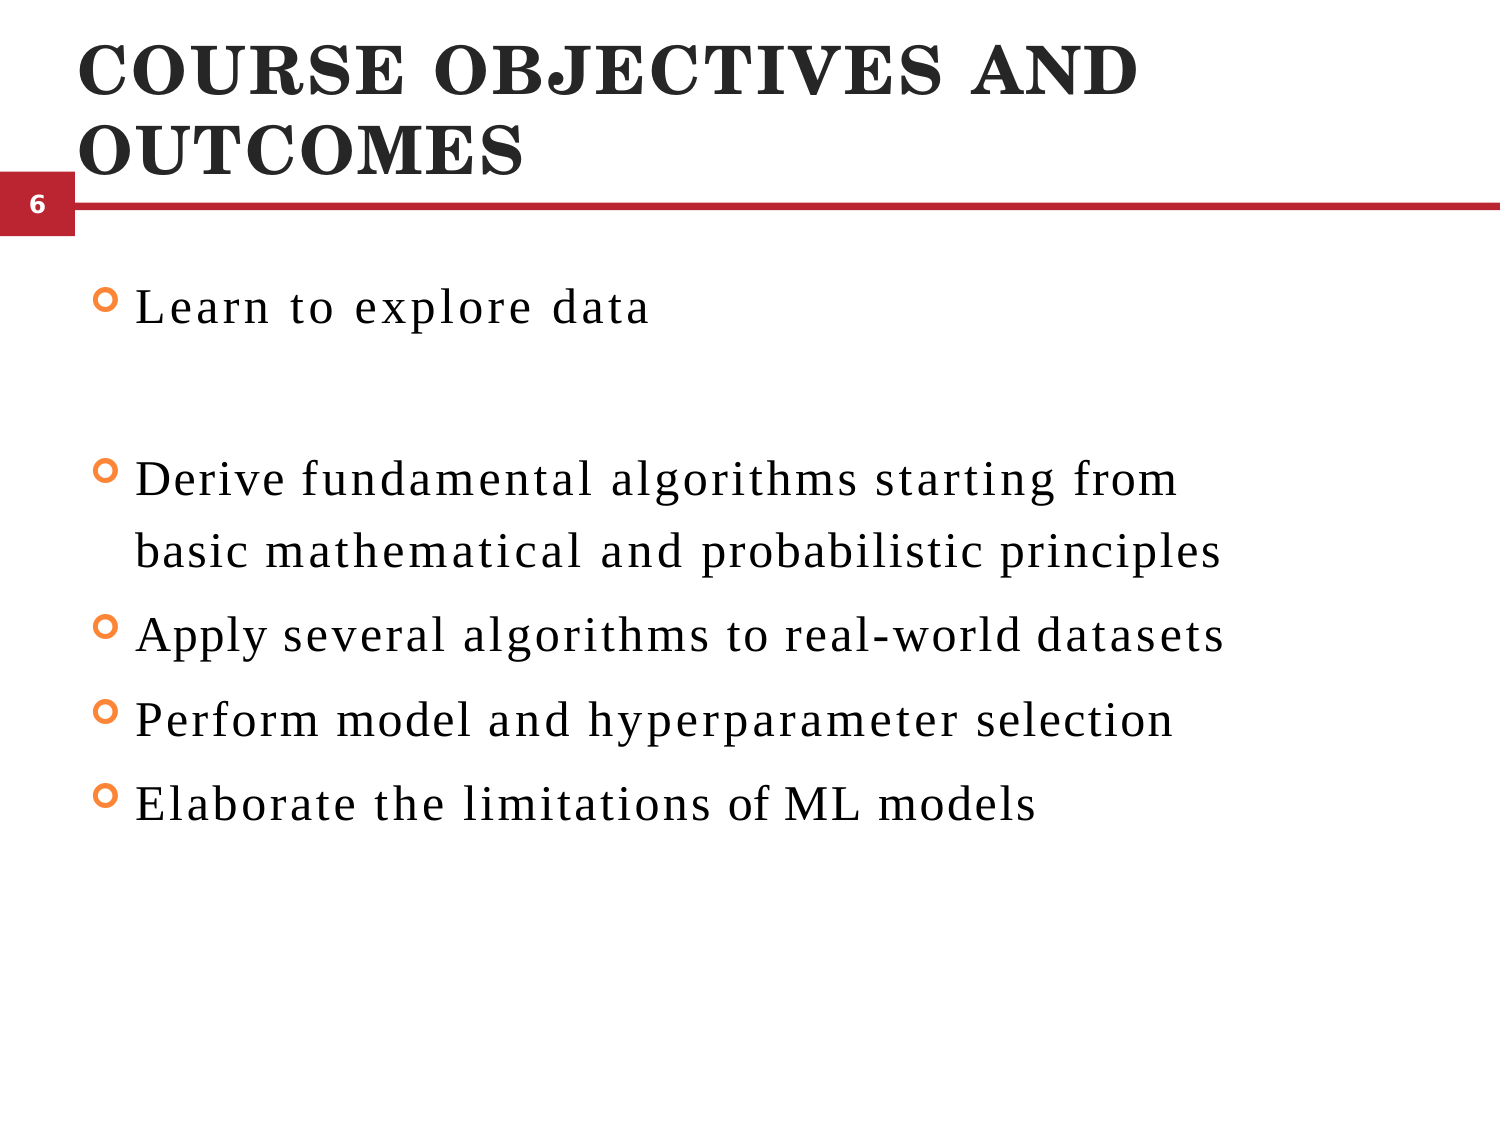

# Course Objectives and Outcomes
Learn to explore data

Derive fundamental algorithms starting from basic mathematical and probabilistic principles
Apply several algorithms to real-world datasets
Perform model and hyperparameter selection
Elaborate the limitations of ML models
9